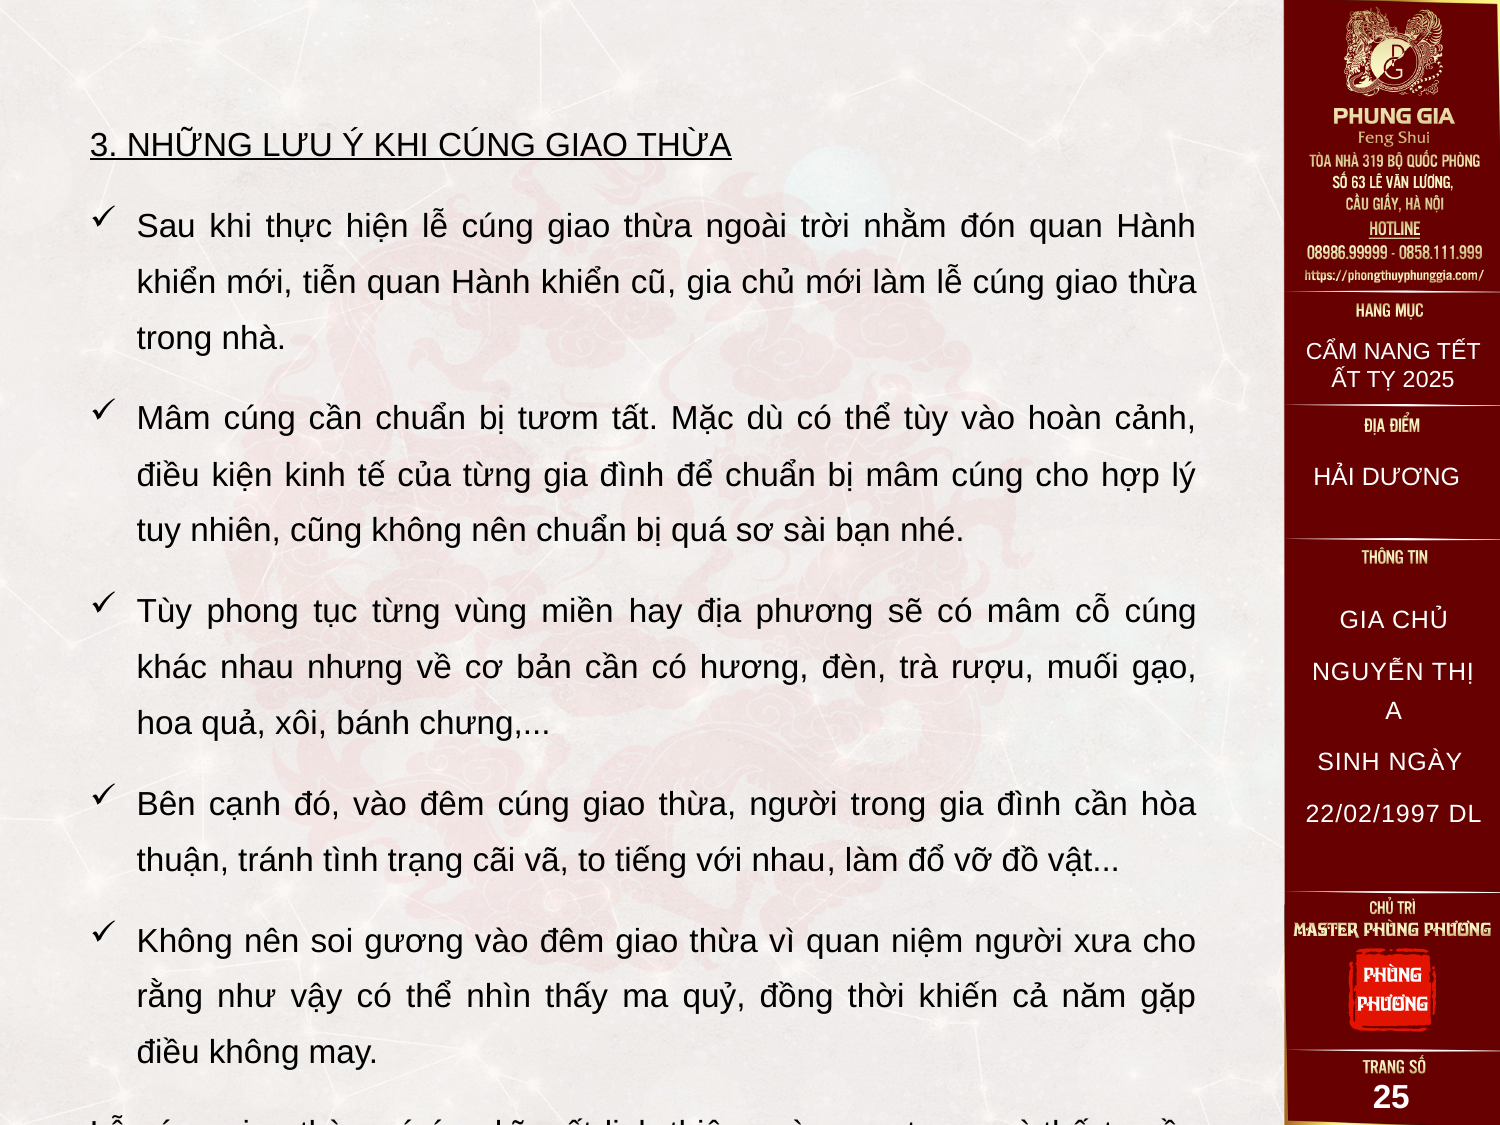

3. NHỮNG LƯU Ý KHI CÚNG GIAO THỪA
Sau khi thực hiện lễ cúng giao thừa ngoài trời nhằm đón quan Hành khiển mới, tiễn quan Hành khiển cũ, gia chủ mới làm lễ cúng giao thừa trong nhà.
Mâm cúng cần chuẩn bị tươm tất. Mặc dù có thể tùy vào hoàn cảnh, điều kiện kinh tế của từng gia đình để chuẩn bị mâm cúng cho hợp lý tuy nhiên, cũng không nên chuẩn bị quá sơ sài bạn nhé.
Tùy phong tục từng vùng miền hay địa phương sẽ có mâm cỗ cúng khác nhau nhưng về cơ bản cần có hương, đèn, trà rượu, muối gạo, hoa quả, xôi, bánh chưng,...
Bên cạnh đó, vào đêm cúng giao thừa, người trong gia đình cần hòa thuận, tránh tình trạng cãi vã, to tiếng với nhau, làm đổ vỡ đồ vật...
Không nên soi gương vào đêm giao thừa vì quan niệm người xưa cho rằng như vậy có thể nhìn thấy ma quỷ, đồng thời khiến cả năm gặp điều không may.
Lễ cúng giao thừa có ý nghĩa rất linh thiêng và quan trọng, vì thế ta cần chuẩn bị thật kỹ lưỡng và cẩn thận để hướng đến một năm mới viên mãn và may mắn.
CẨM NANG TẾT ẤT TỴ 2025
HẢI DƯƠNG
GIA CHỦ
NGUYỄN THỊ A
SINH NGÀY
22/02/1997 DL
25